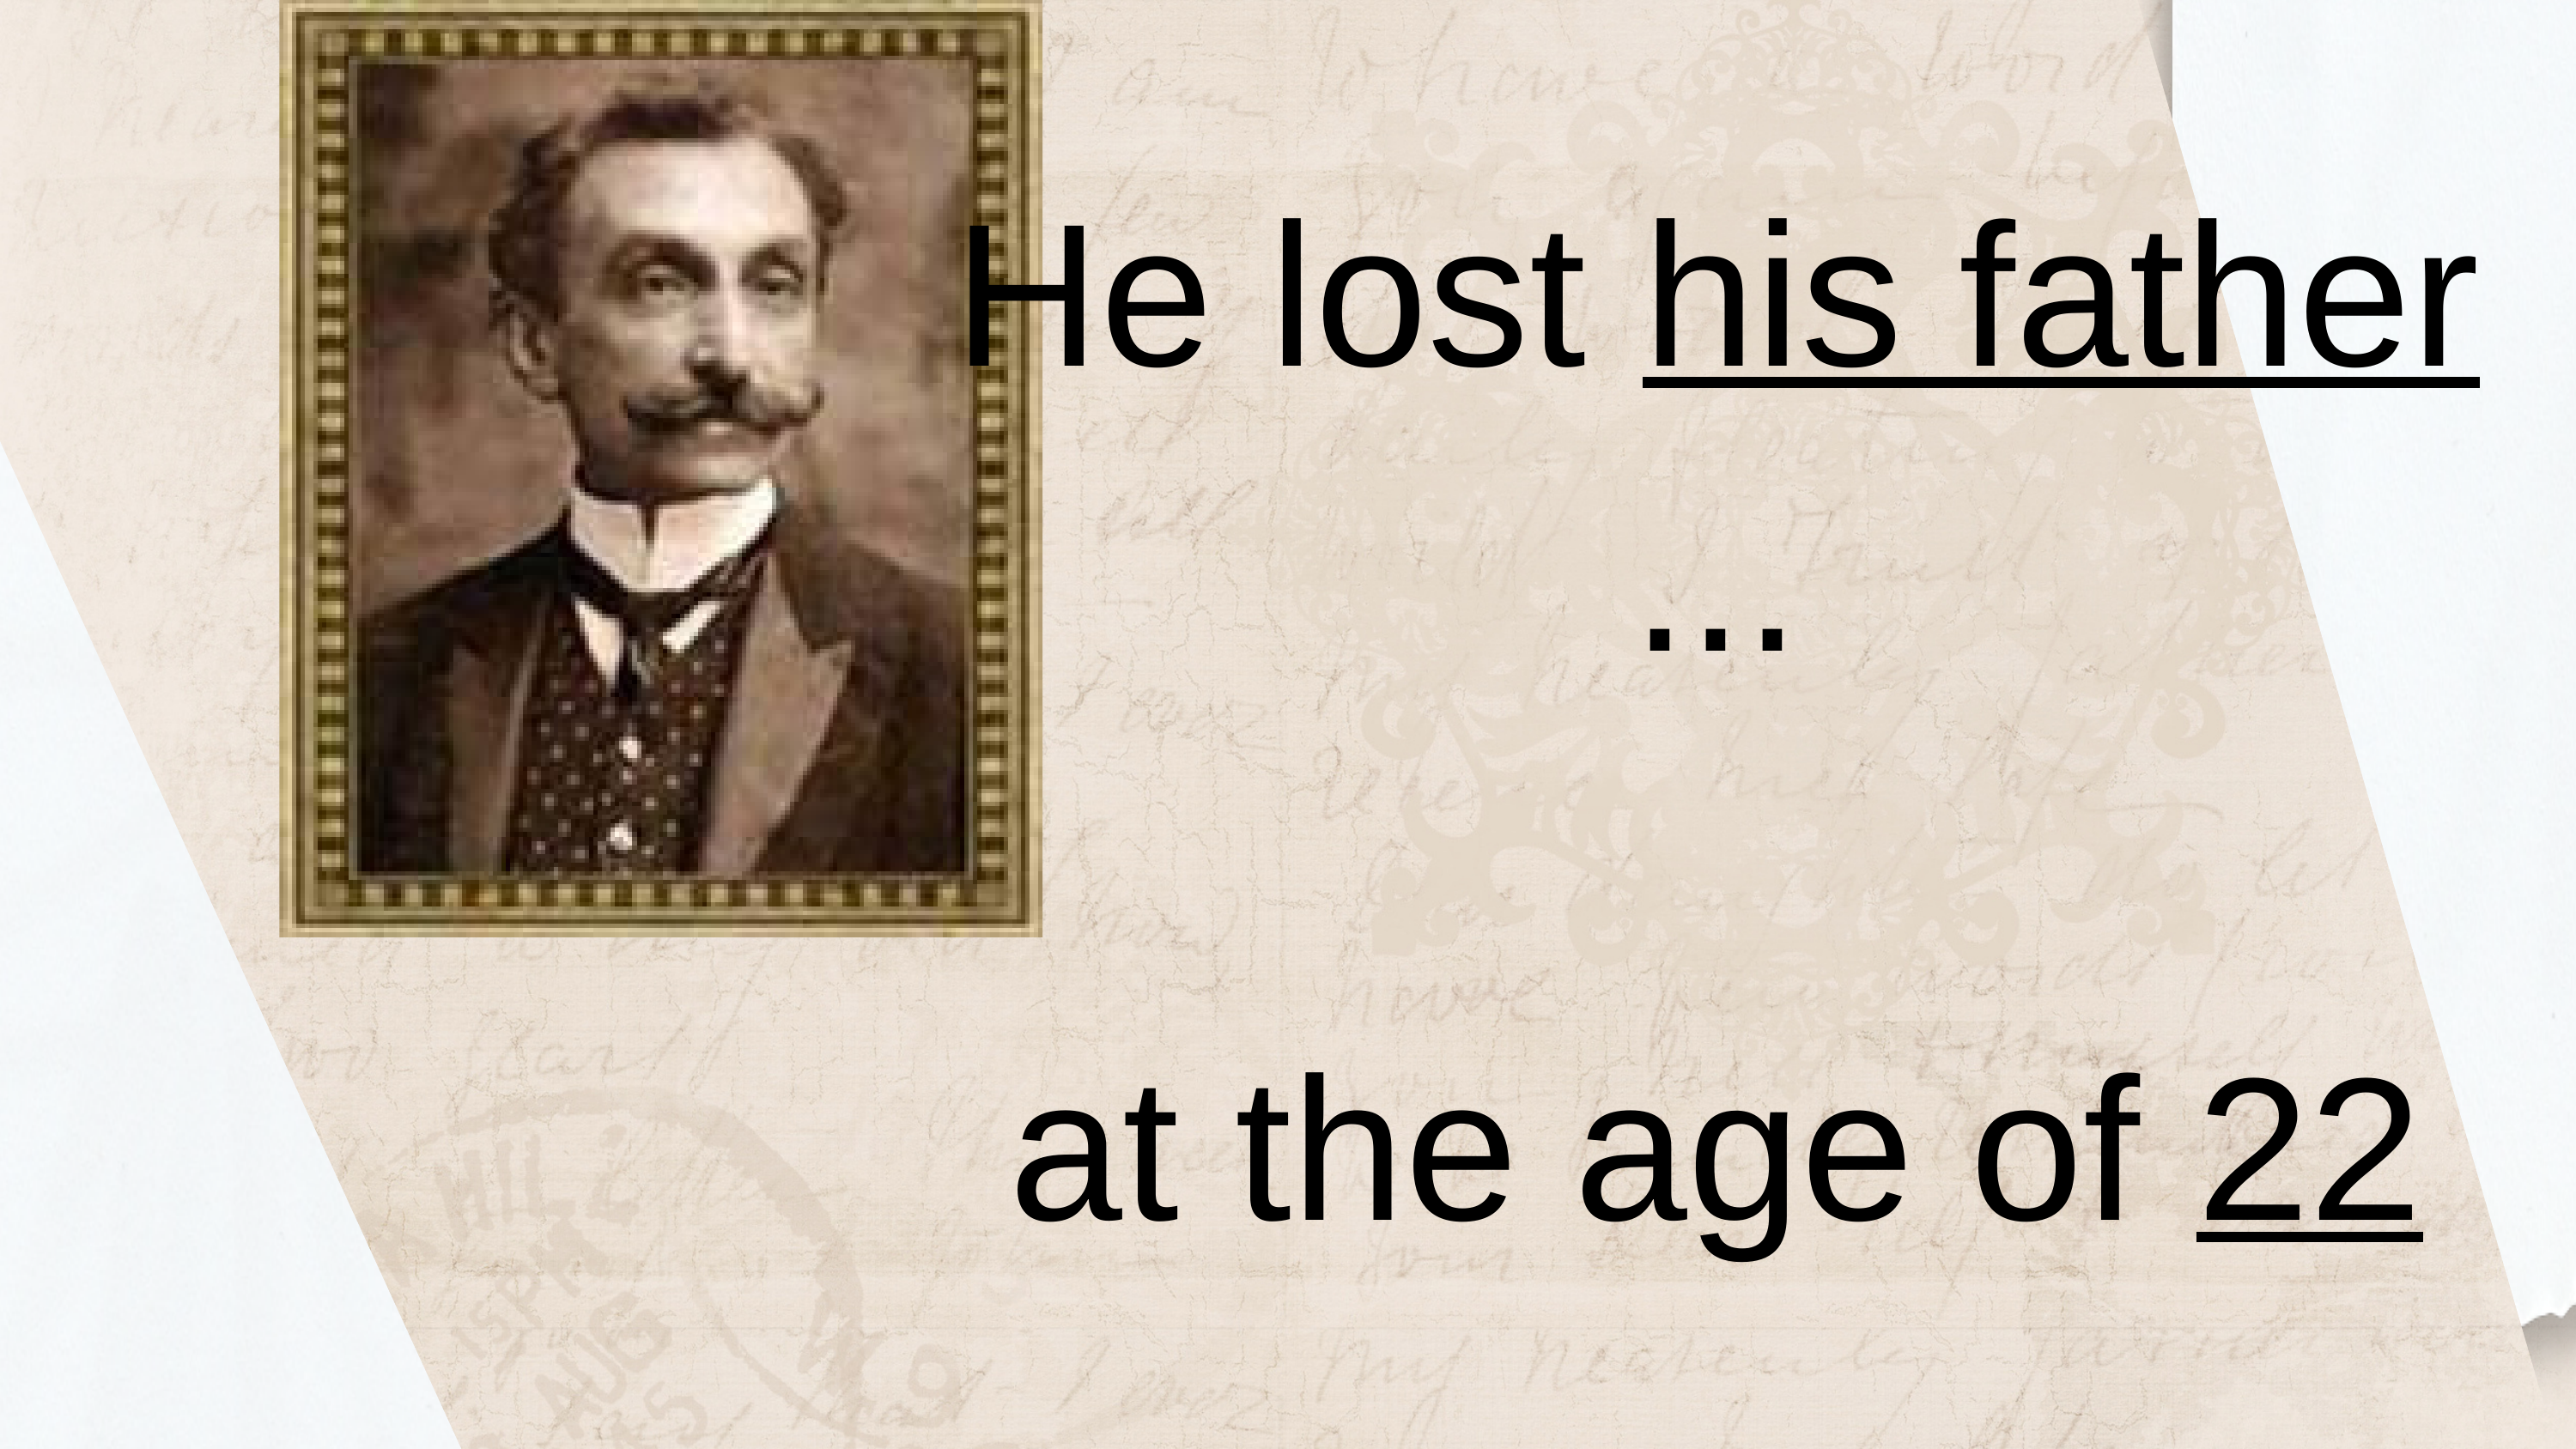

He lost his father ...

at the age of 22